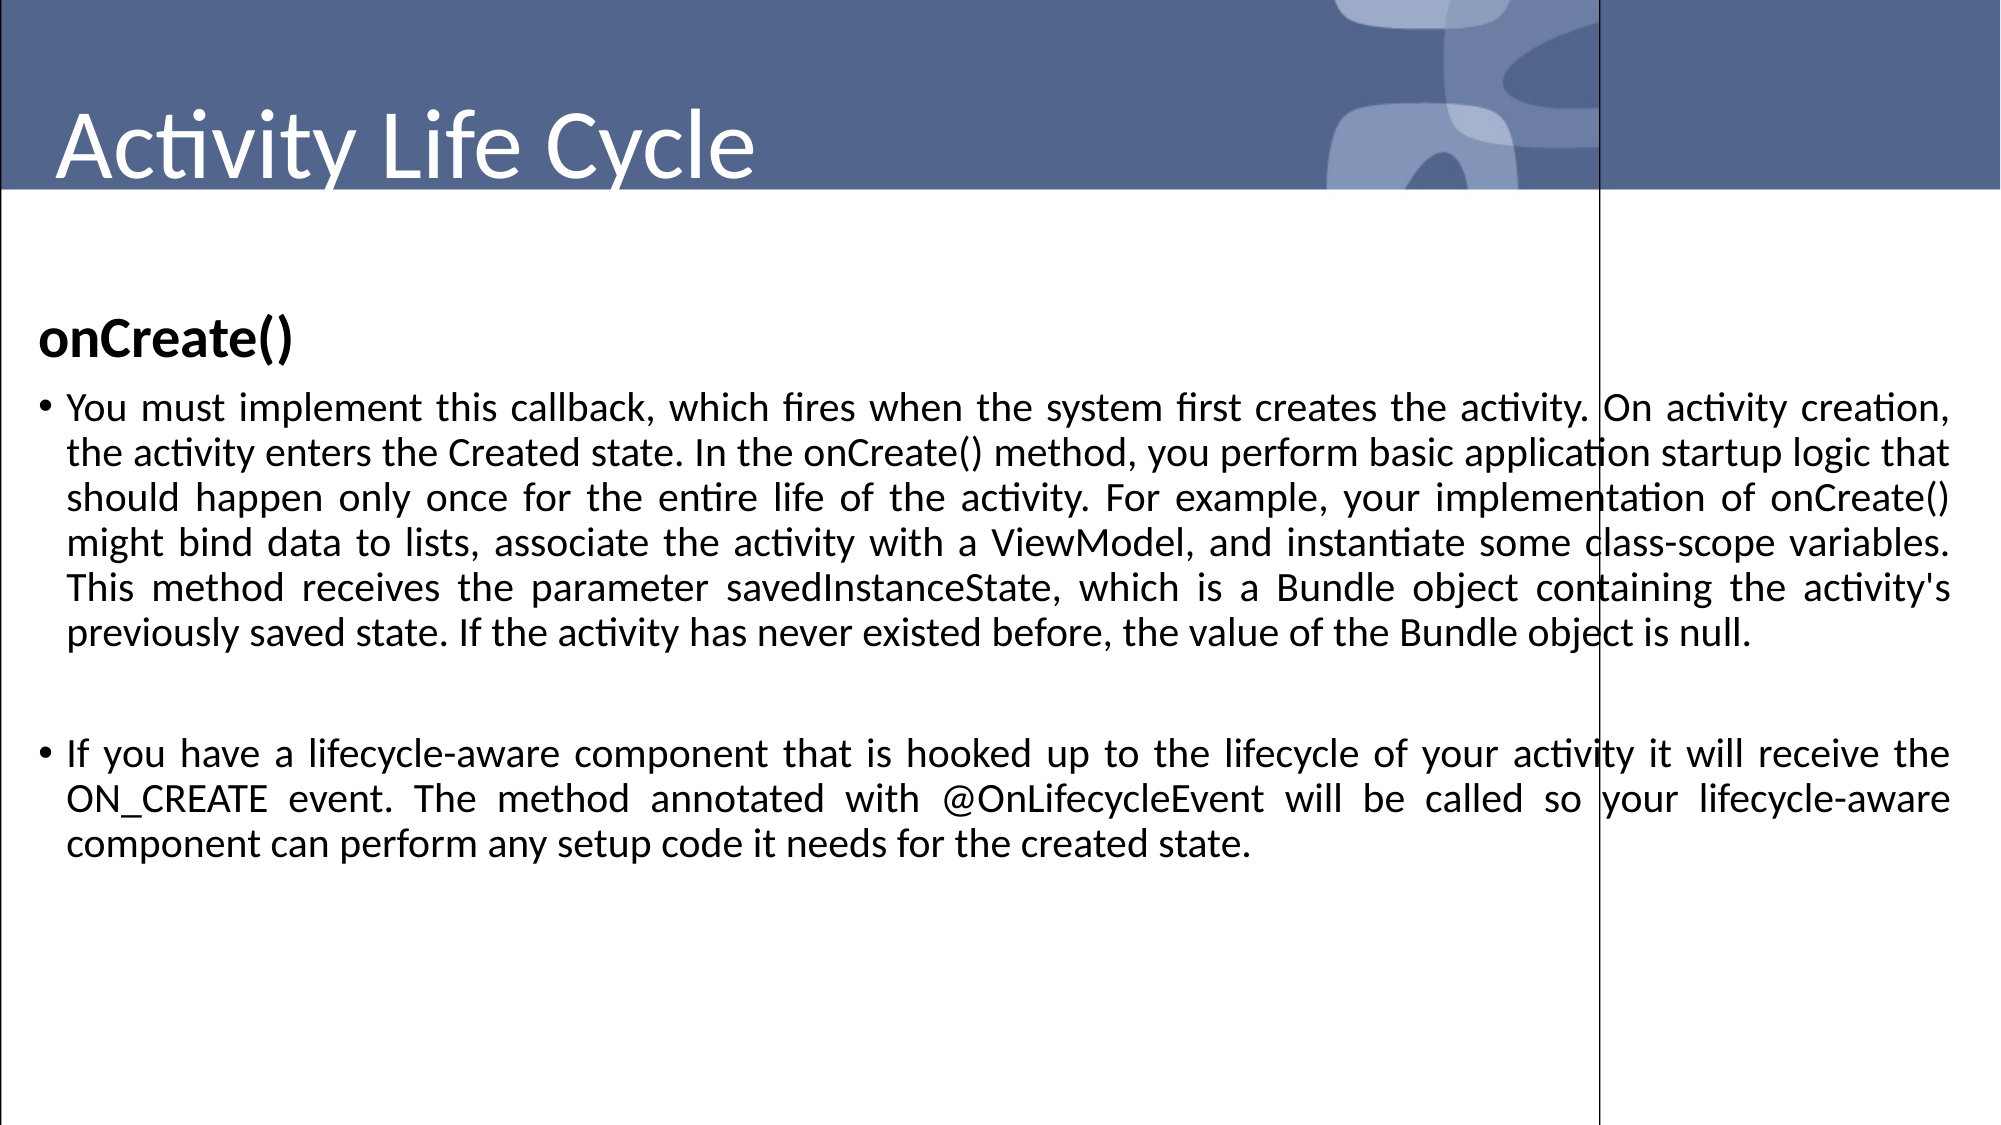

# Activity Life Cycle
onCreate()
You must implement this callback, which fires when the system first creates the activity. On activity creation, the activity enters the Created state. In the onCreate() method, you perform basic application startup logic that should happen only once for the entire life of the activity. For example, your implementation of onCreate() might bind data to lists, associate the activity with a ViewModel, and instantiate some class-scope variables. This method receives the parameter savedInstanceState, which is a Bundle object containing the activity's previously saved state. If the activity has never existed before, the value of the Bundle object is null.

If you have a lifecycle-aware component that is hooked up to the lifecycle of your activity it will receive the ON_CREATE event. The method annotated with @OnLifecycleEvent will be called so your lifecycle-aware component can perform any setup code it needs for the created state.